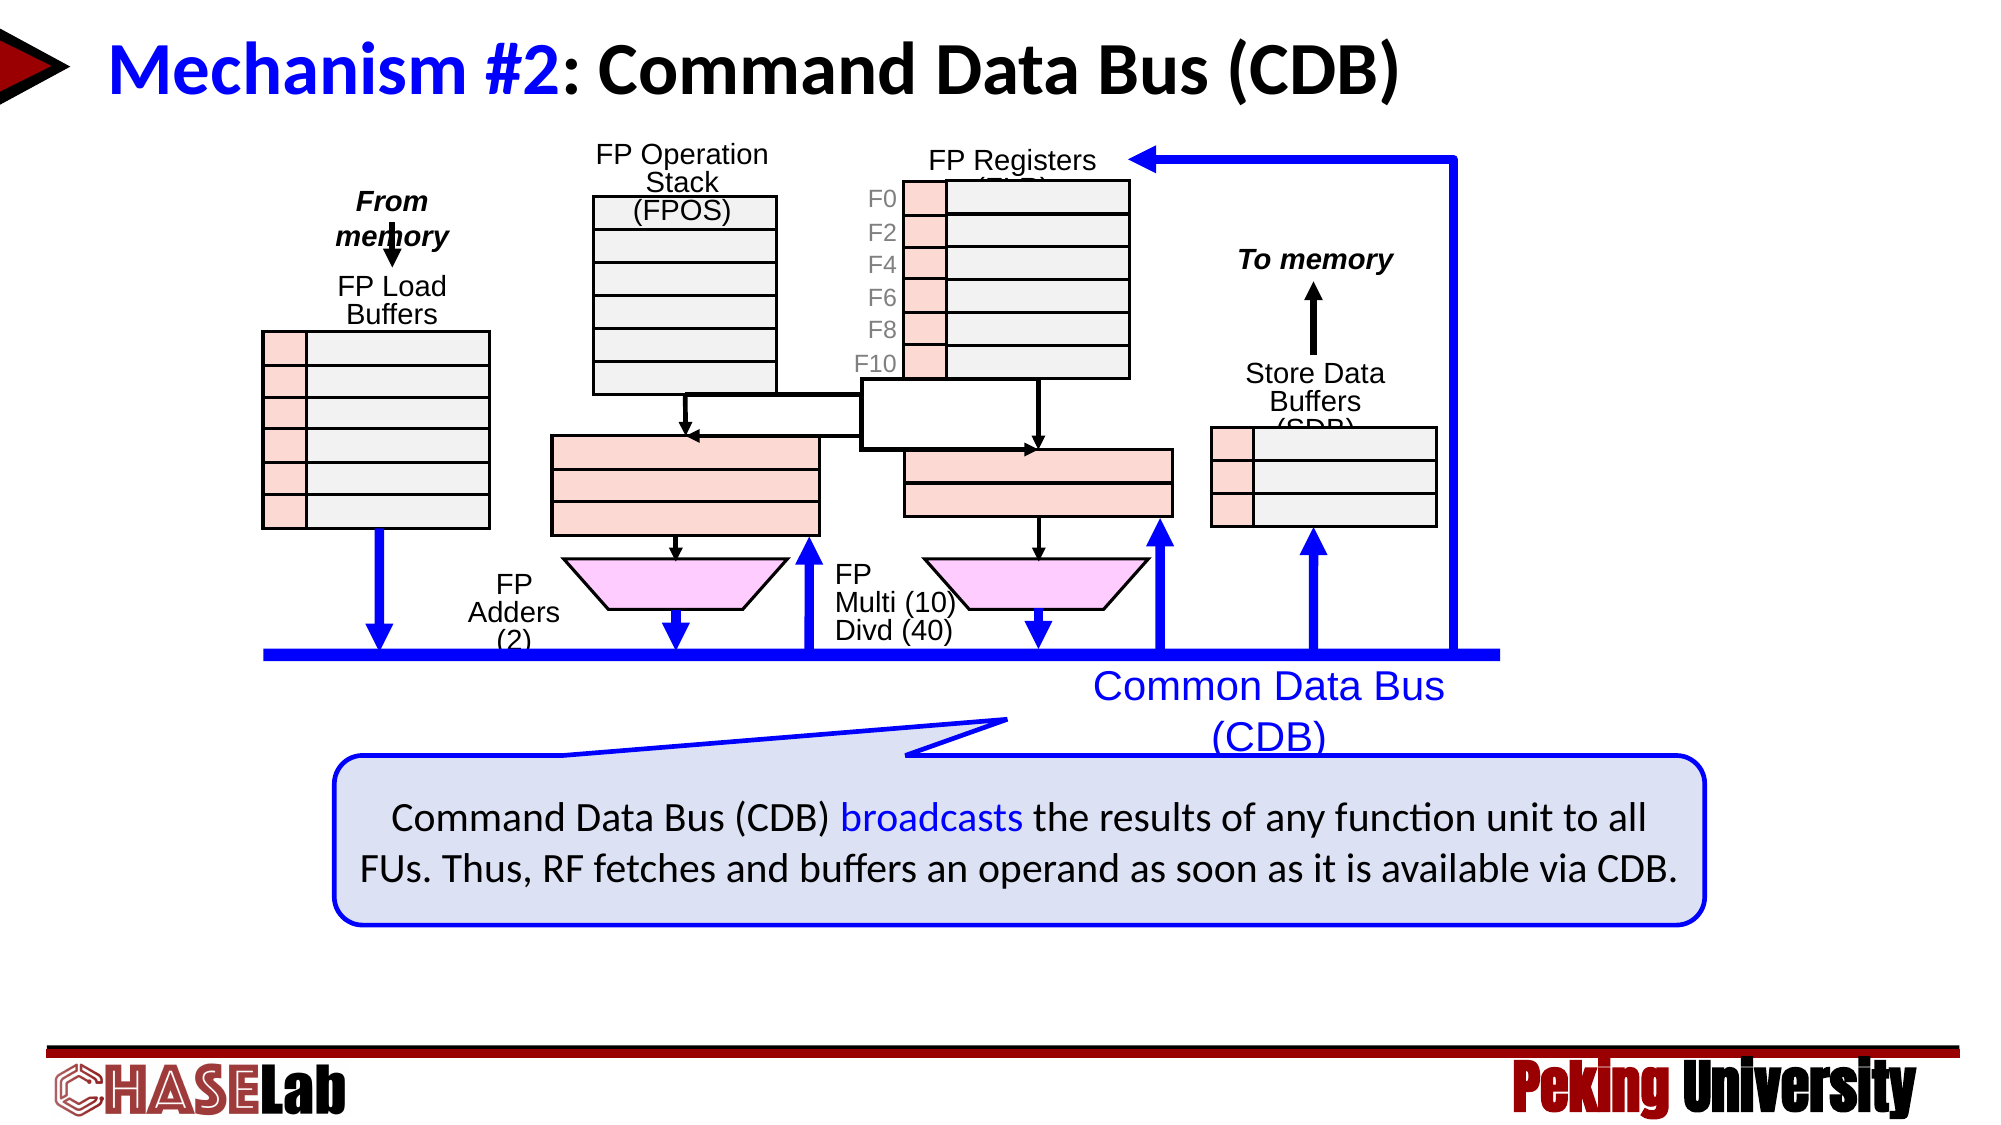

# Mechanism #2: Command Data Bus (CDB)
FP Operation Stack (FPOS)

FP Registers (FLR)

F0
F2
F4
F6
F8
F10
From memory
FP Load Buffers (FLB)

To memory
Store Data Buffers (SDB)

FP
Multi (10)
Divd (40)

FP Adders (2)

Common Data Bus (CDB)

Command Data Bus (CDB) broadcasts the results of any function unit to all FUs. Thus, RF fetches and buffers an operand as soon as it is available via CDB.